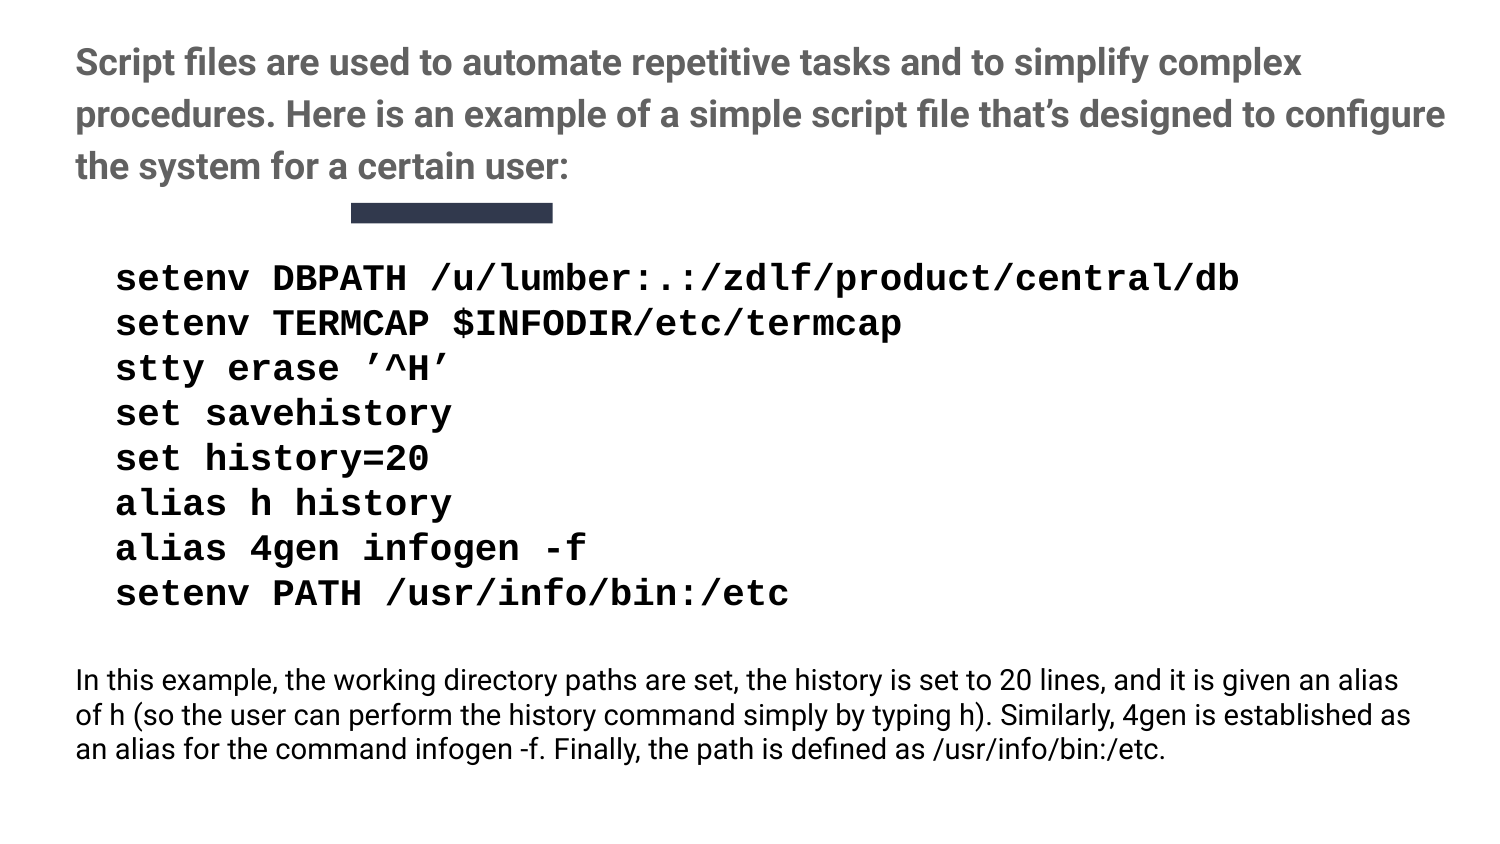

Script files are used to automate repetitive tasks and to simplify complex procedures. Here is an example of a simple script file that’s designed to configure the system for a certain user:
setenv DBPATH /u/lumber:.:/zdlf/product/central/db
setenv TERMCAP $INFODIR/etc/termcap
stty erase ’^H’
set savehistory
set history=20
alias h history
alias 4gen infogen -f
setenv PATH /usr/info/bin:/etc

In this example, the working directory paths are set, the history is set to 20 lines, and it is given an alias of h (so the user can perform the history command simply by typing h). Similarly, 4gen is established as an alias for the command infogen -f. Finally, the path is defined as /usr/info/bin:/etc.